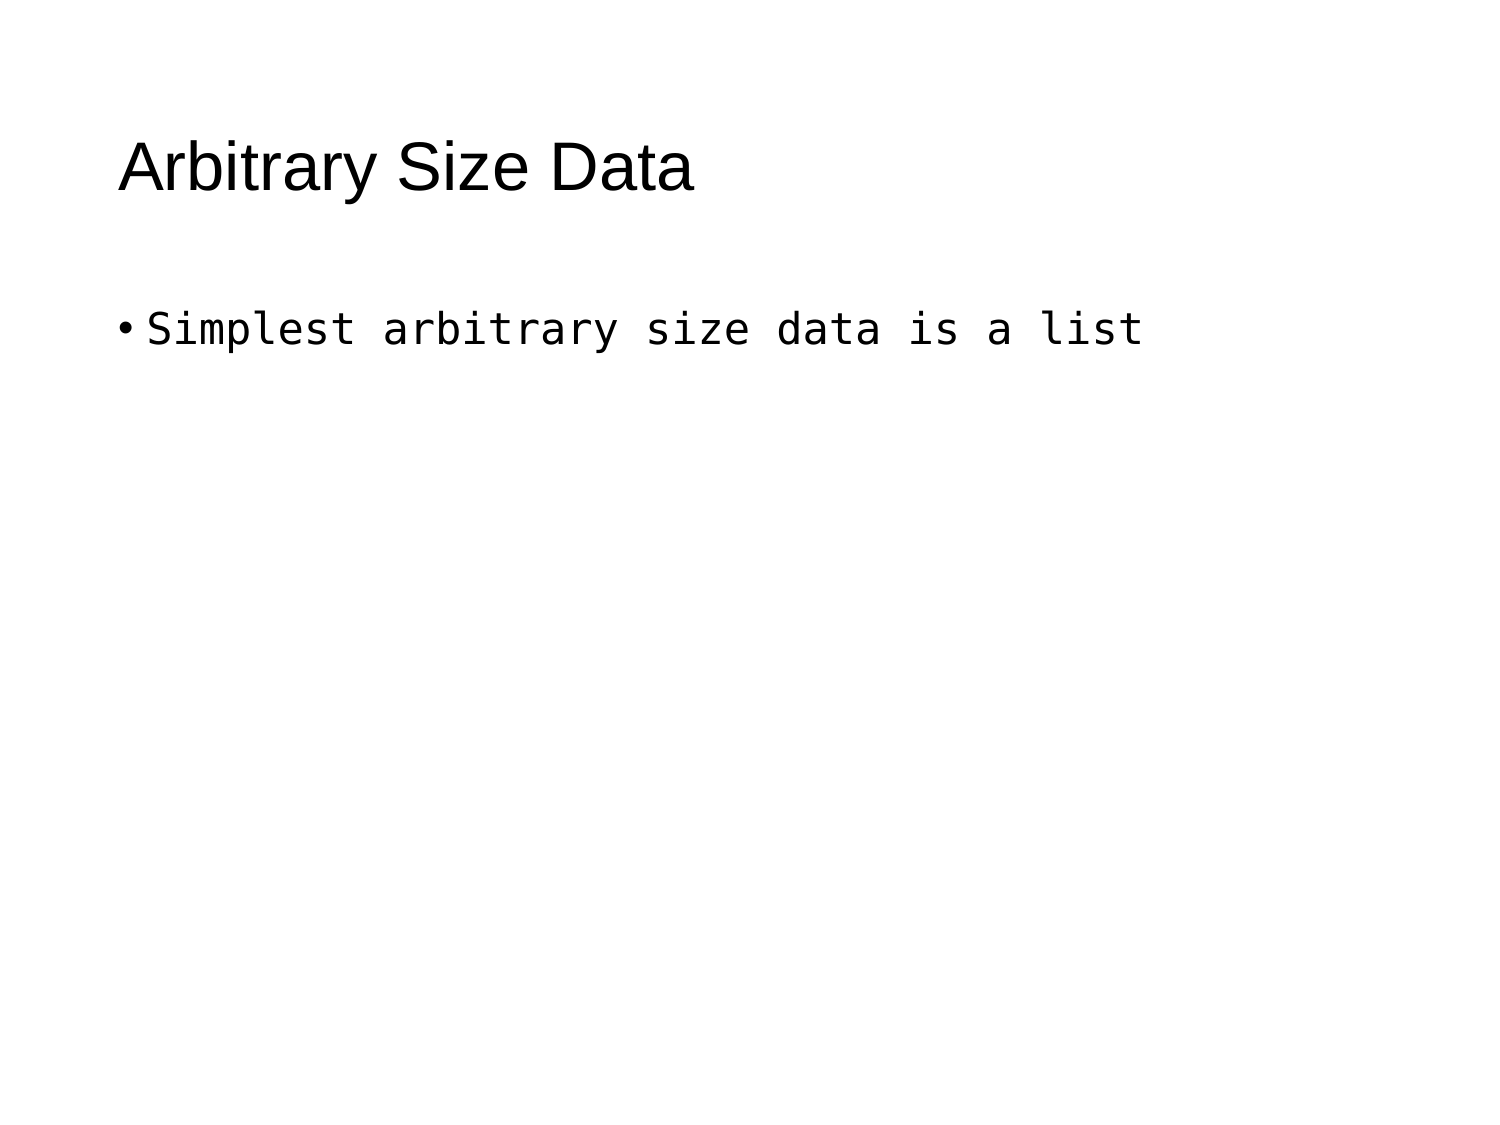

# Arbitrary Size Data
Simplest arbitrary size data is a list